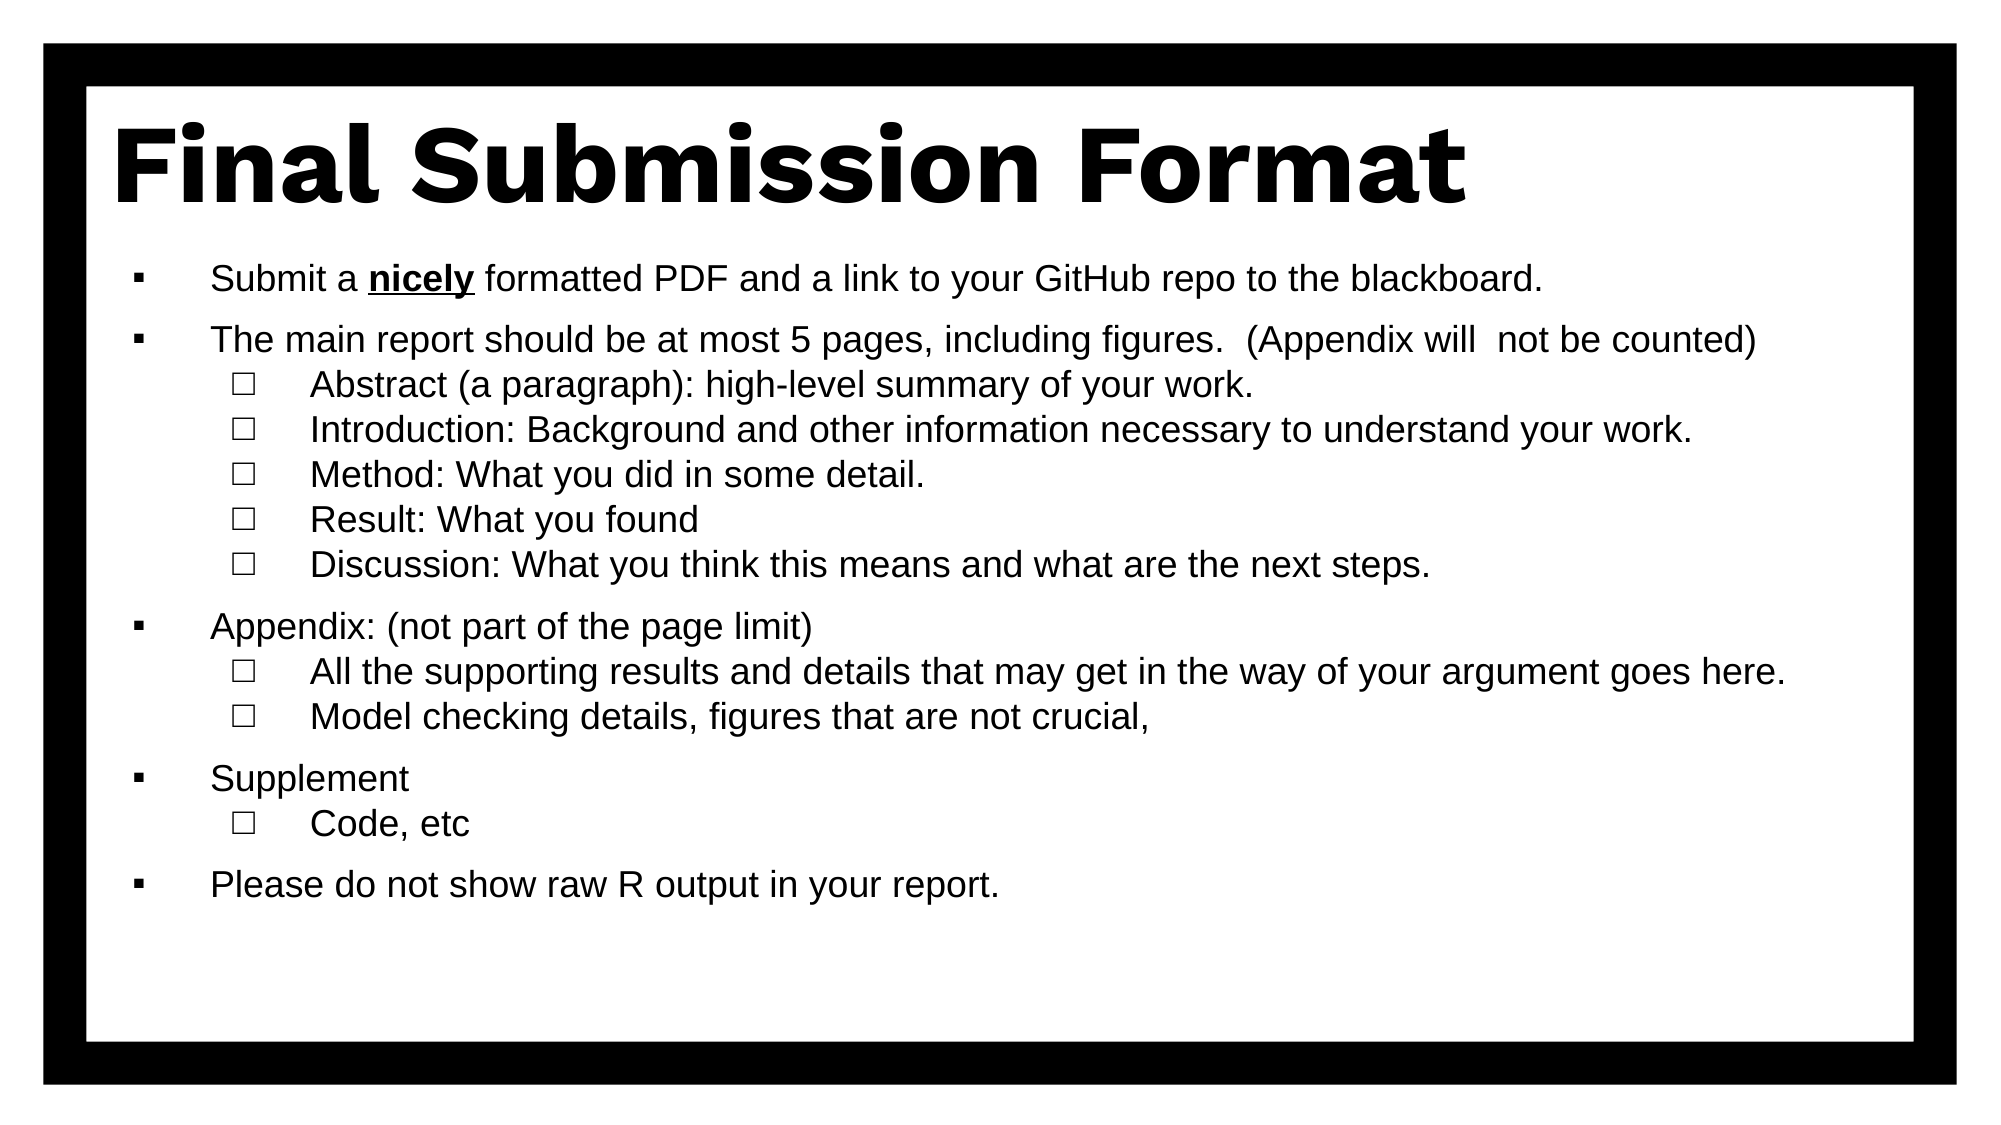

# Final Submission Format
Submit a nicely formatted PDF and a link to your GitHub repo to the blackboard.
The main report should be at most 5 pages, including figures.  (Appendix will  not be counted)
Abstract (a paragraph): high-level summary of your work.
Introduction: Background and other information necessary to understand your work.
Method: What you did in some detail.
Result: What you found
Discussion: What you think this means and what are the next steps.
Appendix: (not part of the page limit)
All the supporting results and details that may get in the way of your argument goes here.
Model checking details, figures that are not crucial,
Supplement
Code, etc
Please do not show raw R output in your report.